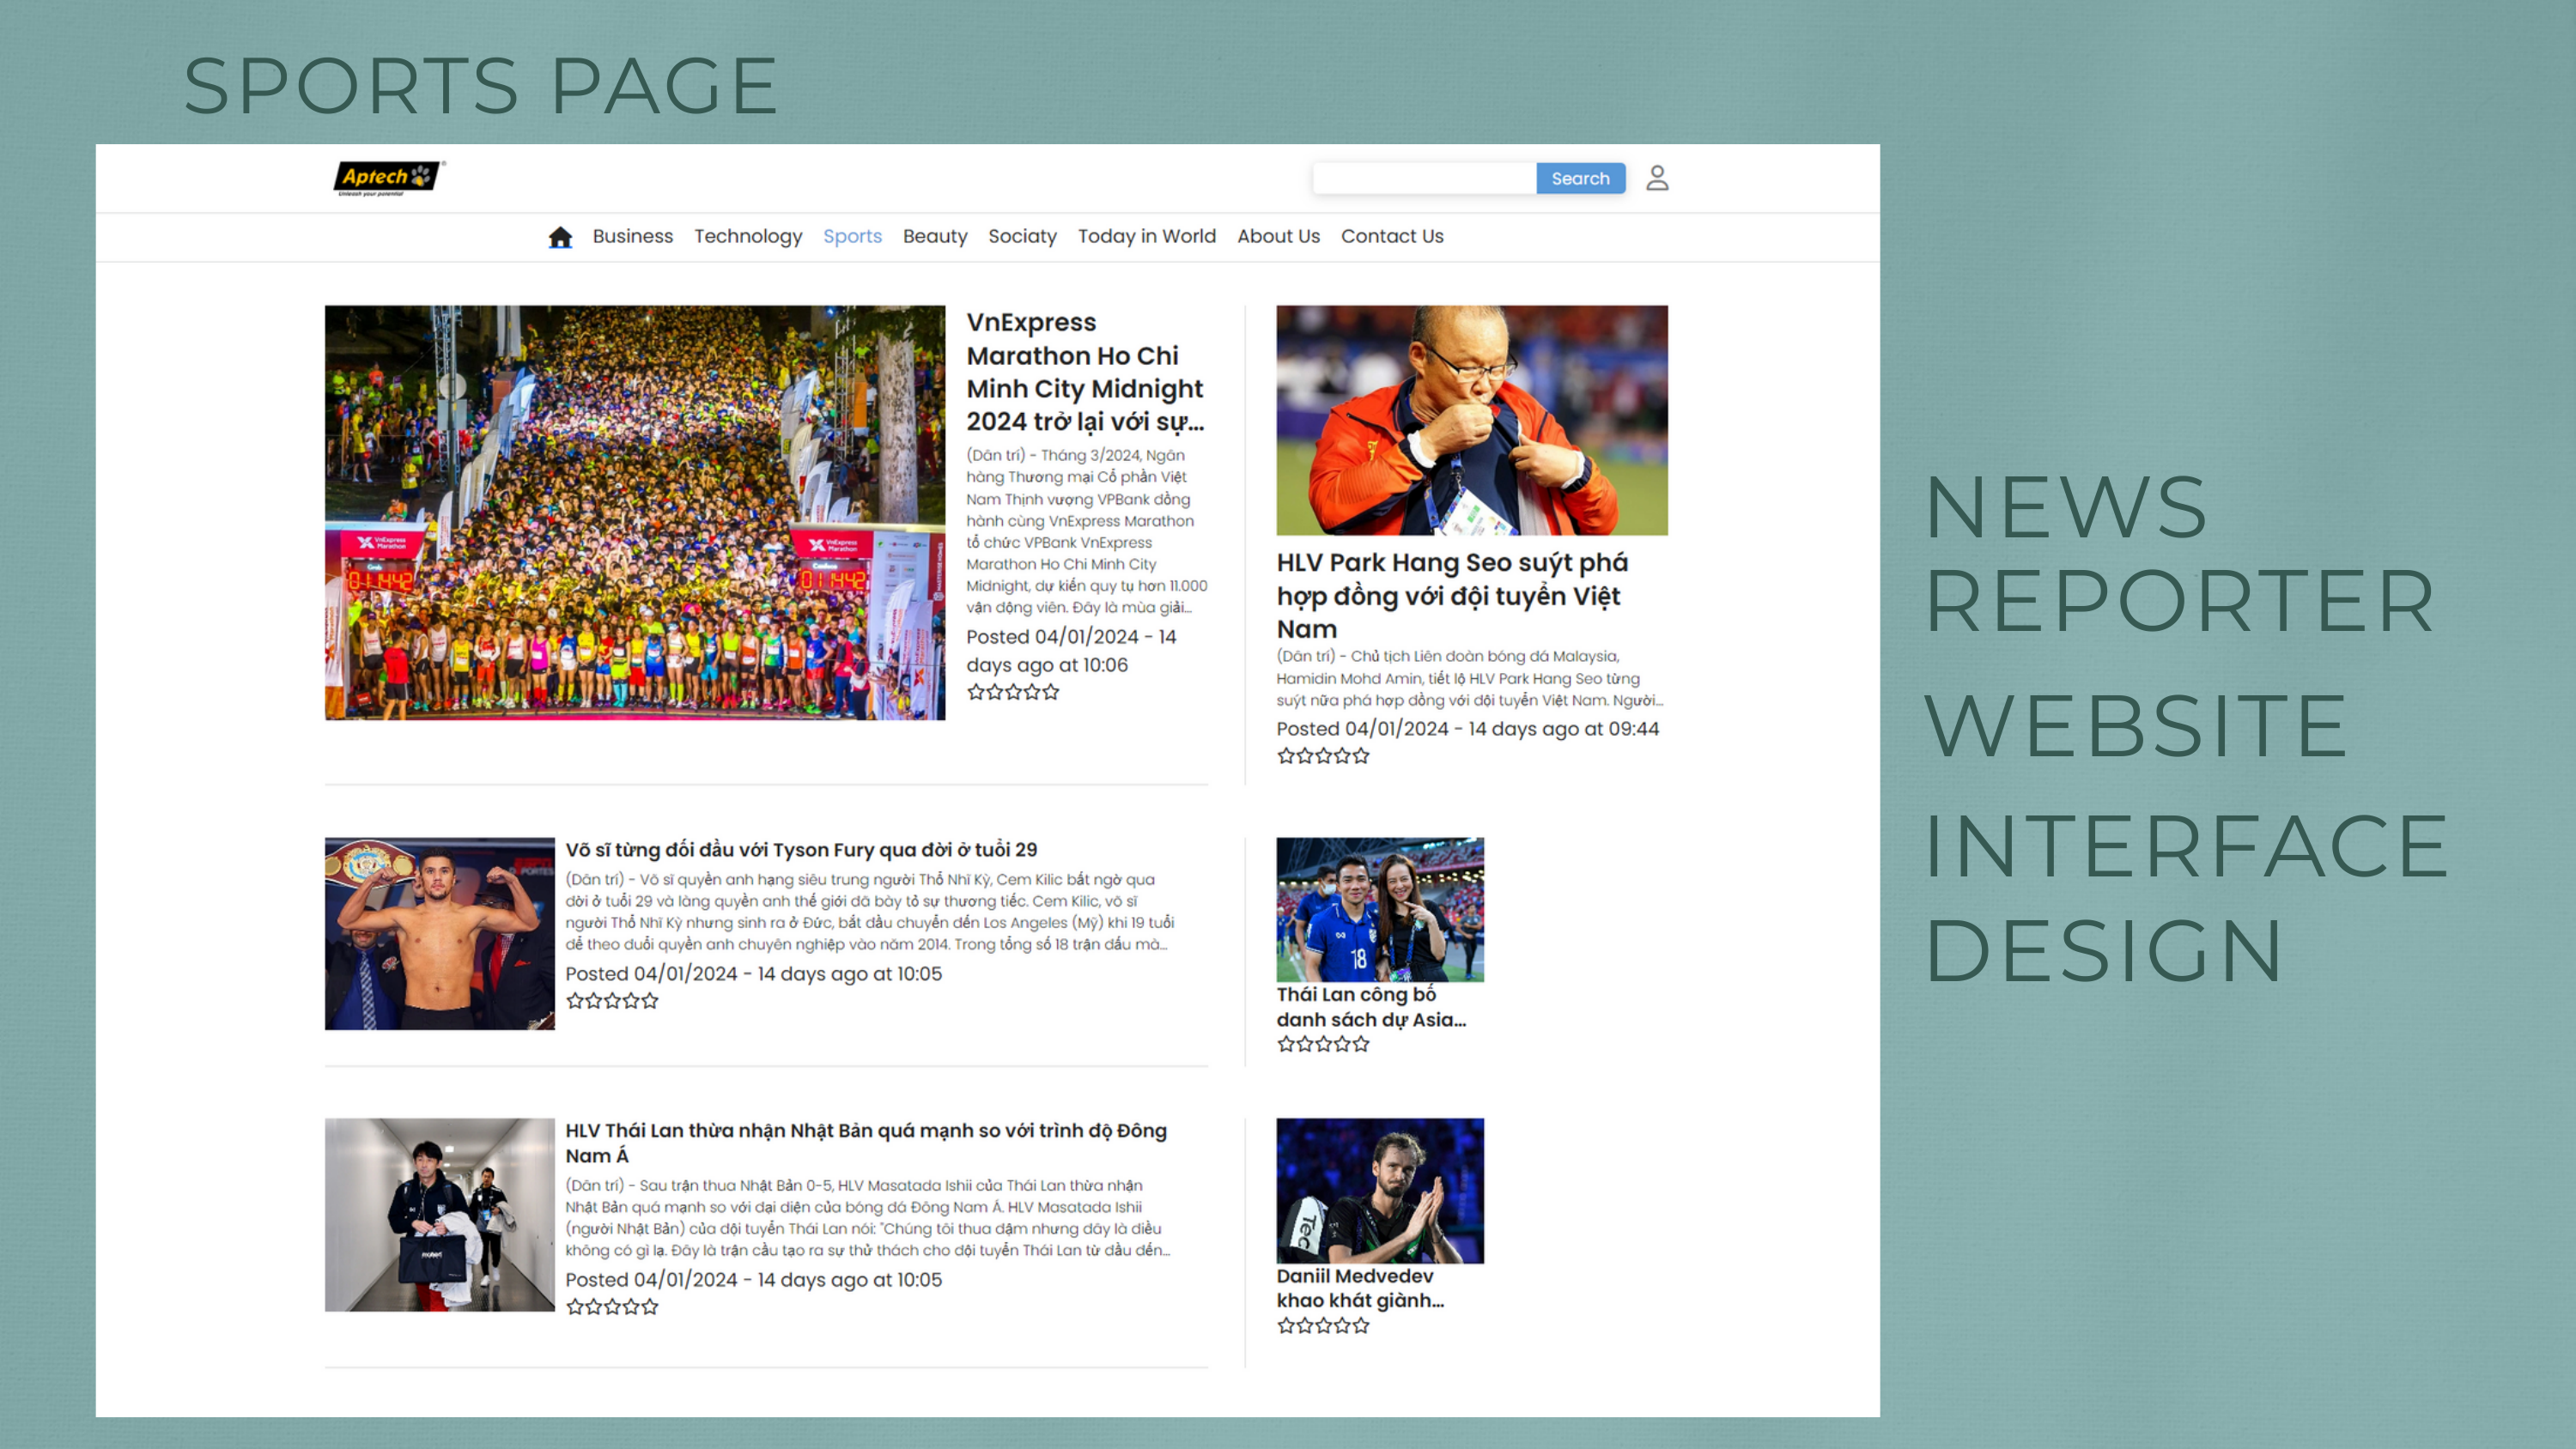

SPORTS PAGE

NEWS REPORTER
WEBSITE
INTERFACE
DESIGN